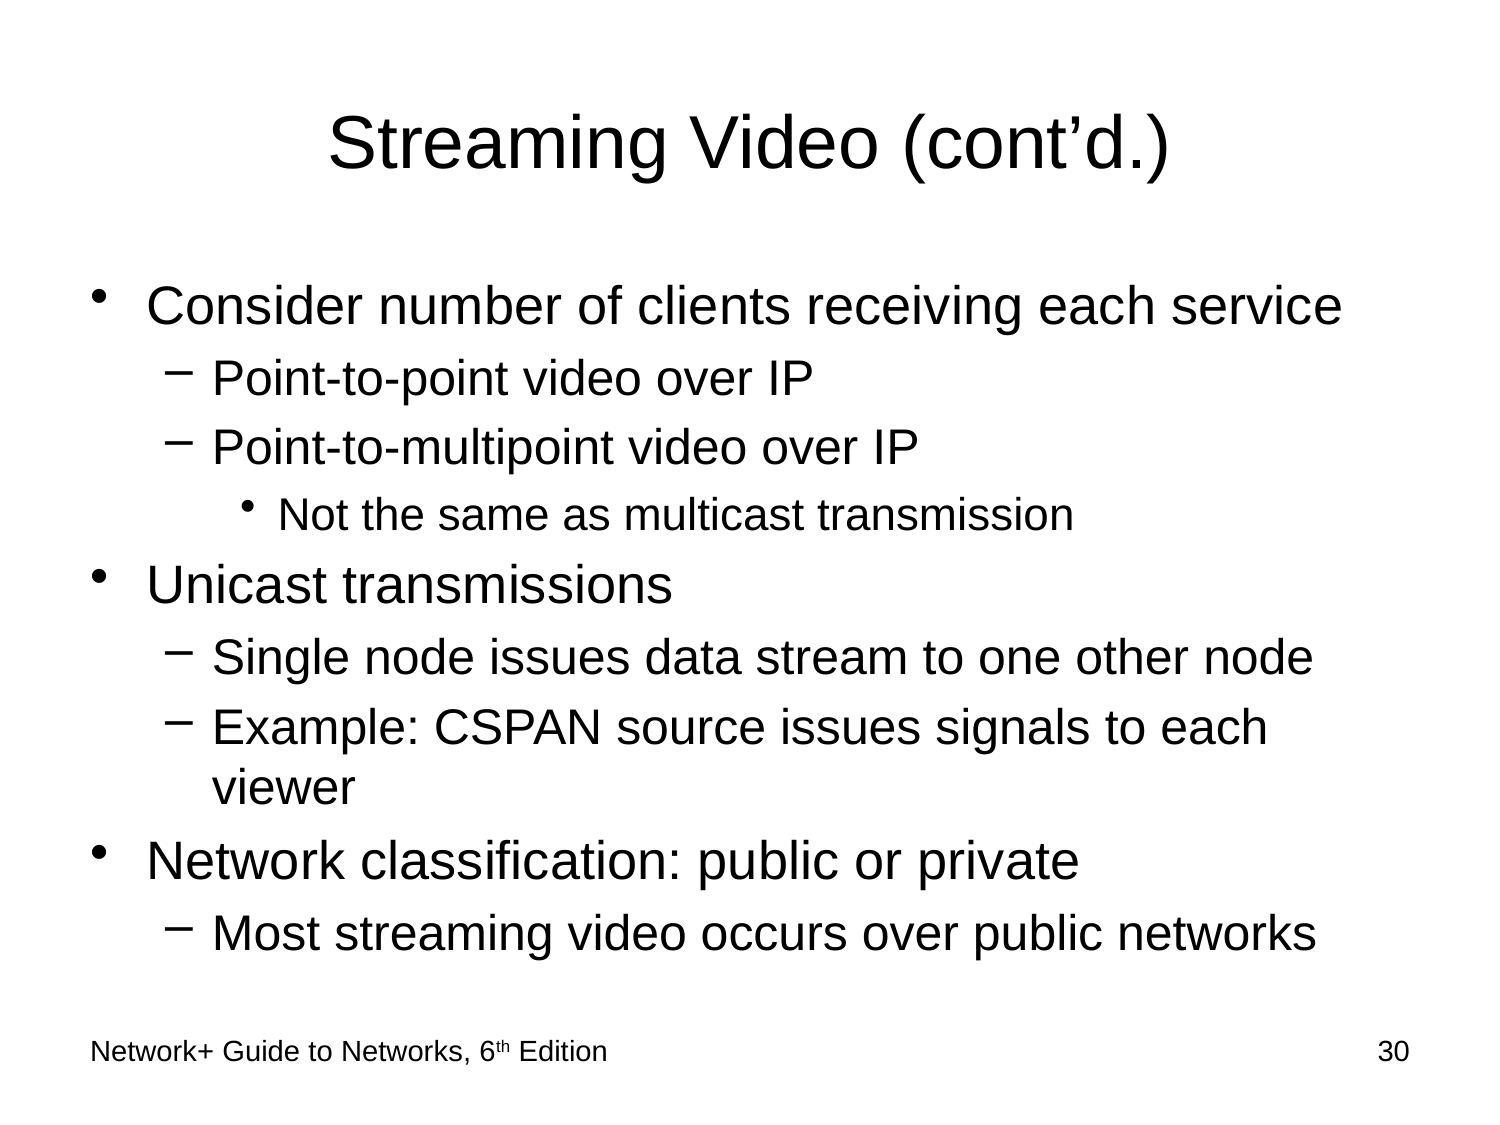

# Streaming Video (cont’d.)
Consider number of clients receiving each service
Point-to-point video over IP
Point-to-multipoint video over IP
Not the same as multicast transmission
Unicast transmissions
Single node issues data stream to one other node
Example: CSPAN source issues signals to each viewer
Network classification: public or private
Most streaming video occurs over public networks

Network+ Guide to Networks, 6th Edition
30